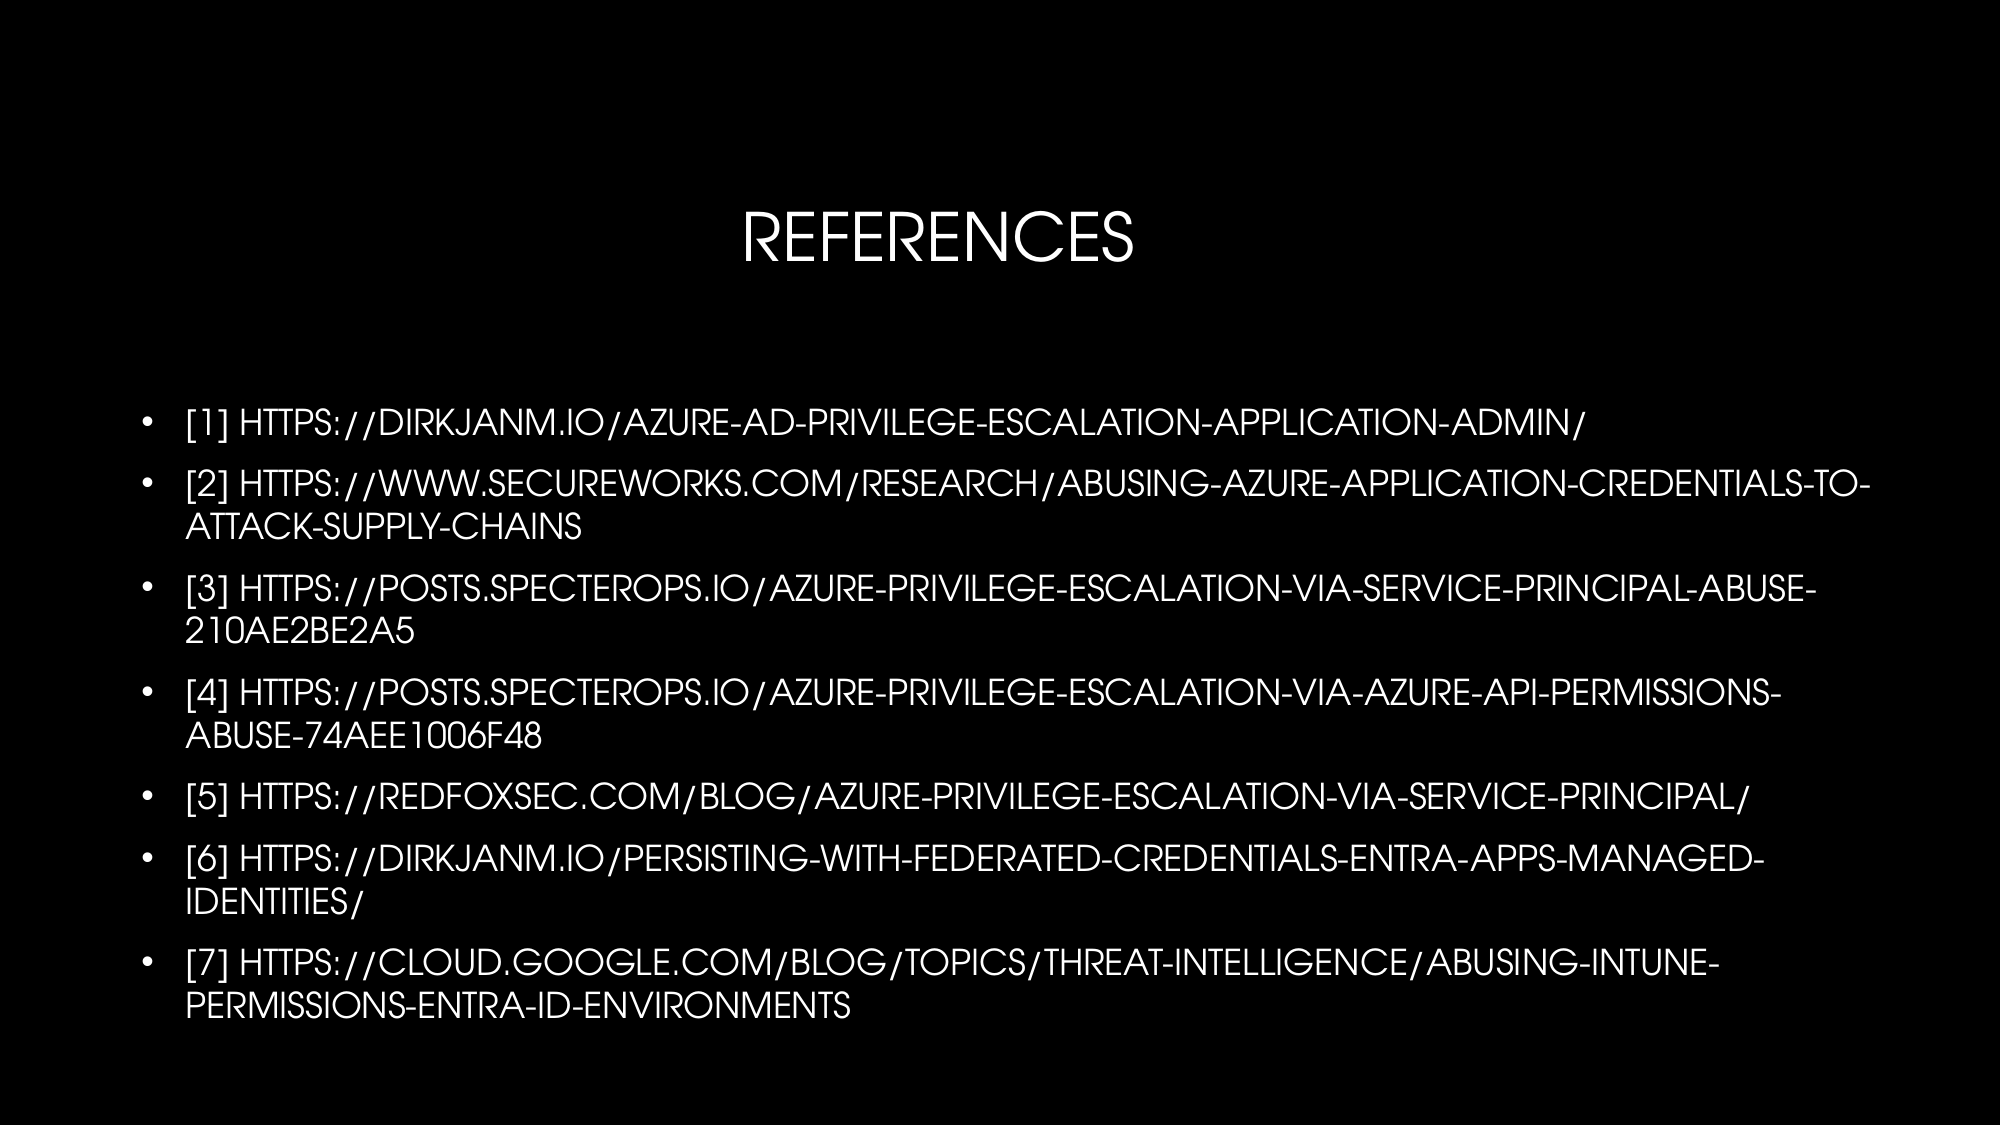

# References
[1] https://dirkjanm.io/azure-ad-privilege-escalation-application-admin/
[2] https://www.secureworks.com/research/abusing-azure-application-credentials-to-attack-supply-chains
[3] https://posts.specterops.io/azure-privilege-escalation-via-service-principal-abuse-210ae2be2a5
[4] https://posts.specterops.io/azure-privilege-escalation-via-azure-api-permissions-abuse-74aee1006f48
[5] https://redfoxsec.com/blog/azure-privilege-escalation-via-service-principal/
[6] https://dirkjanm.io/persisting-with-federated-credentials-entra-apps-managed-identities/
[7] https://cloud.google.com/blog/topics/threat-intelligence/abusing-intune-permissions-entra-id-environments